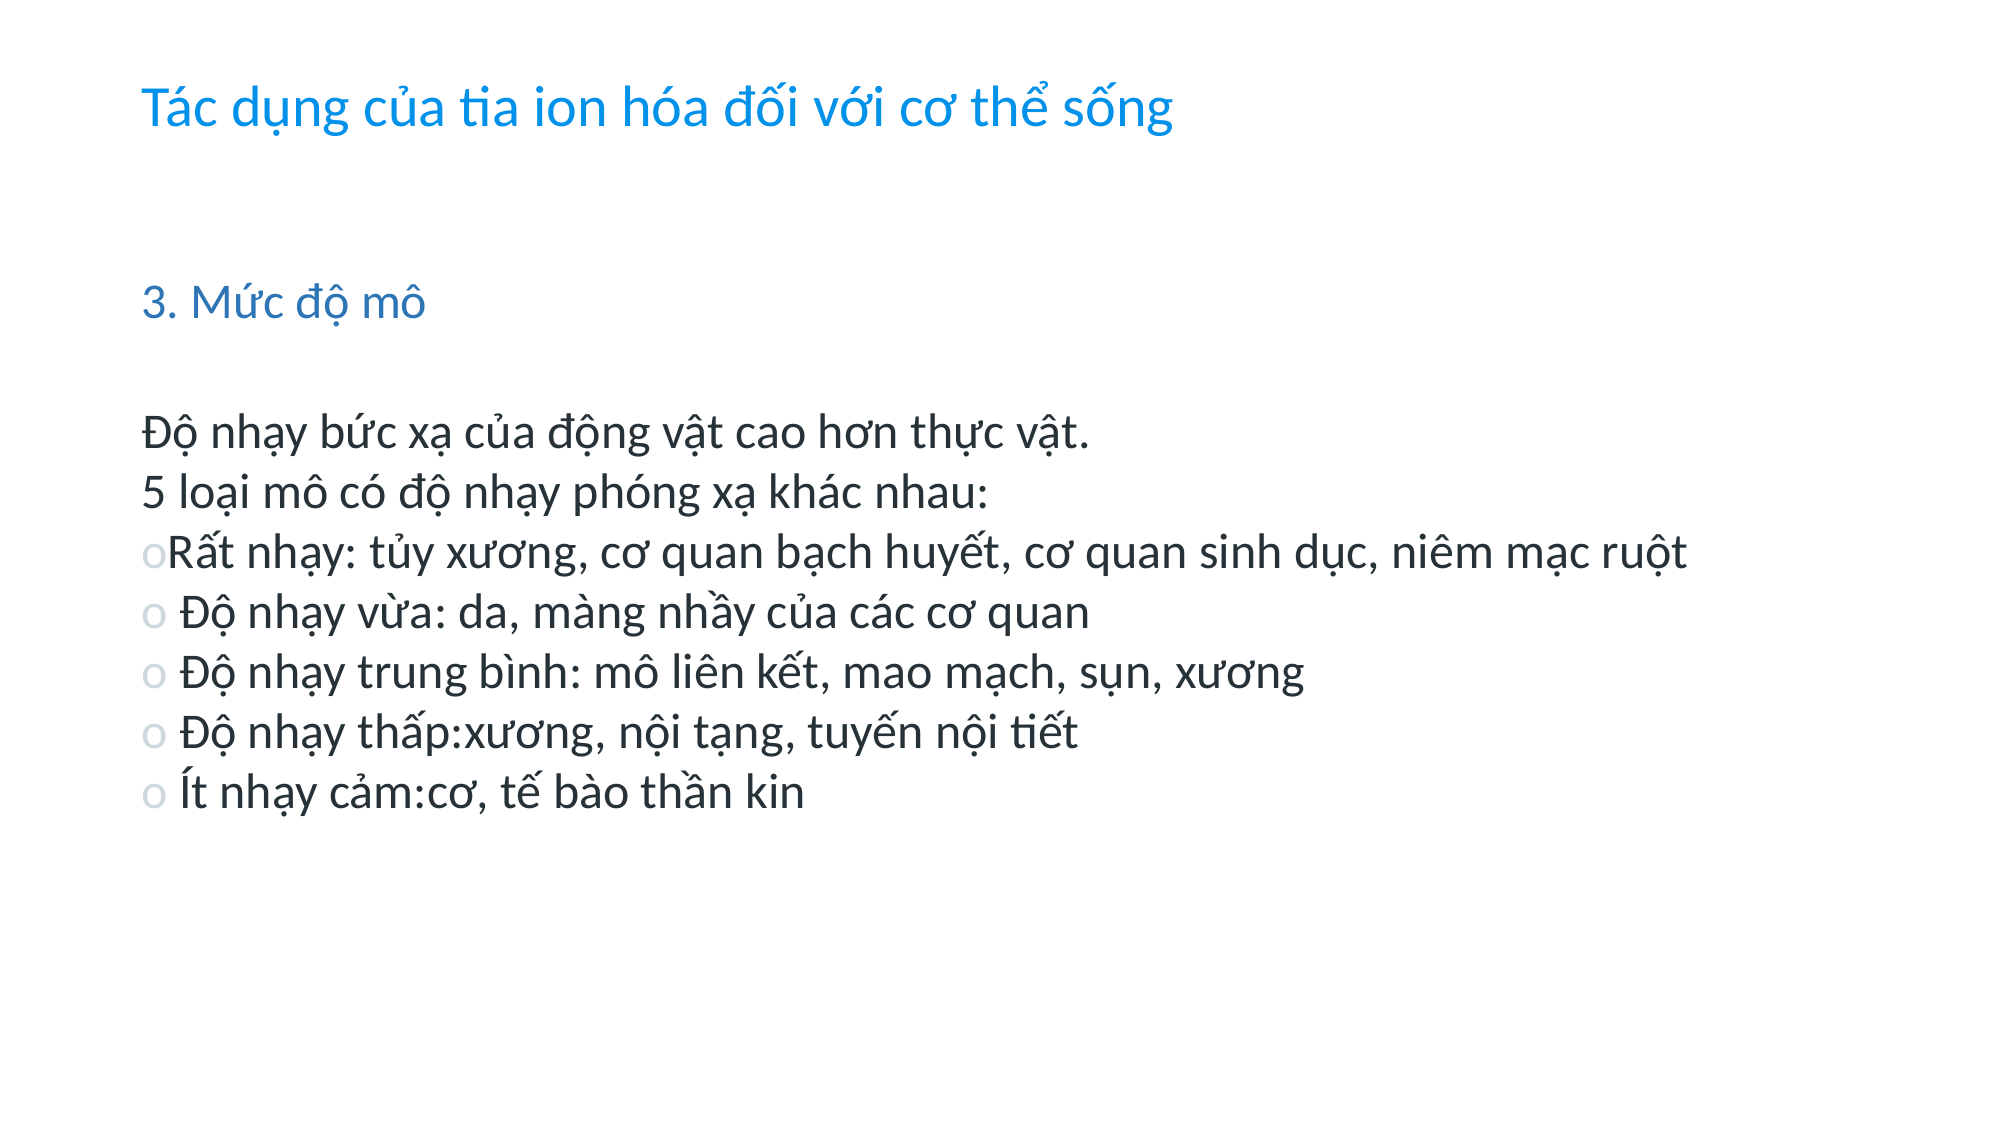

Tác dụng của tia ion hóa đối với cơ thể sống

3. Mức độ mô
Độ nhạy bức xạ của động vật cao hơn thực vật.
5 loại mô có độ nhạy phóng xạ khác nhau:
oRất nhạy: tủy xương, cơ quan bạch huyết, cơ quan sinh dục, niêm mạc ruột
o Độ nhạy vừa: da, màng nhầy của các cơ quan
o Độ nhạy trung bình: mô liên kết, mao mạch, sụn, xương
o Độ nhạy thấp:xương, nội tạng, tuyến nội tiết
o Ít nhạy cảm:cơ, tế bào thần kin